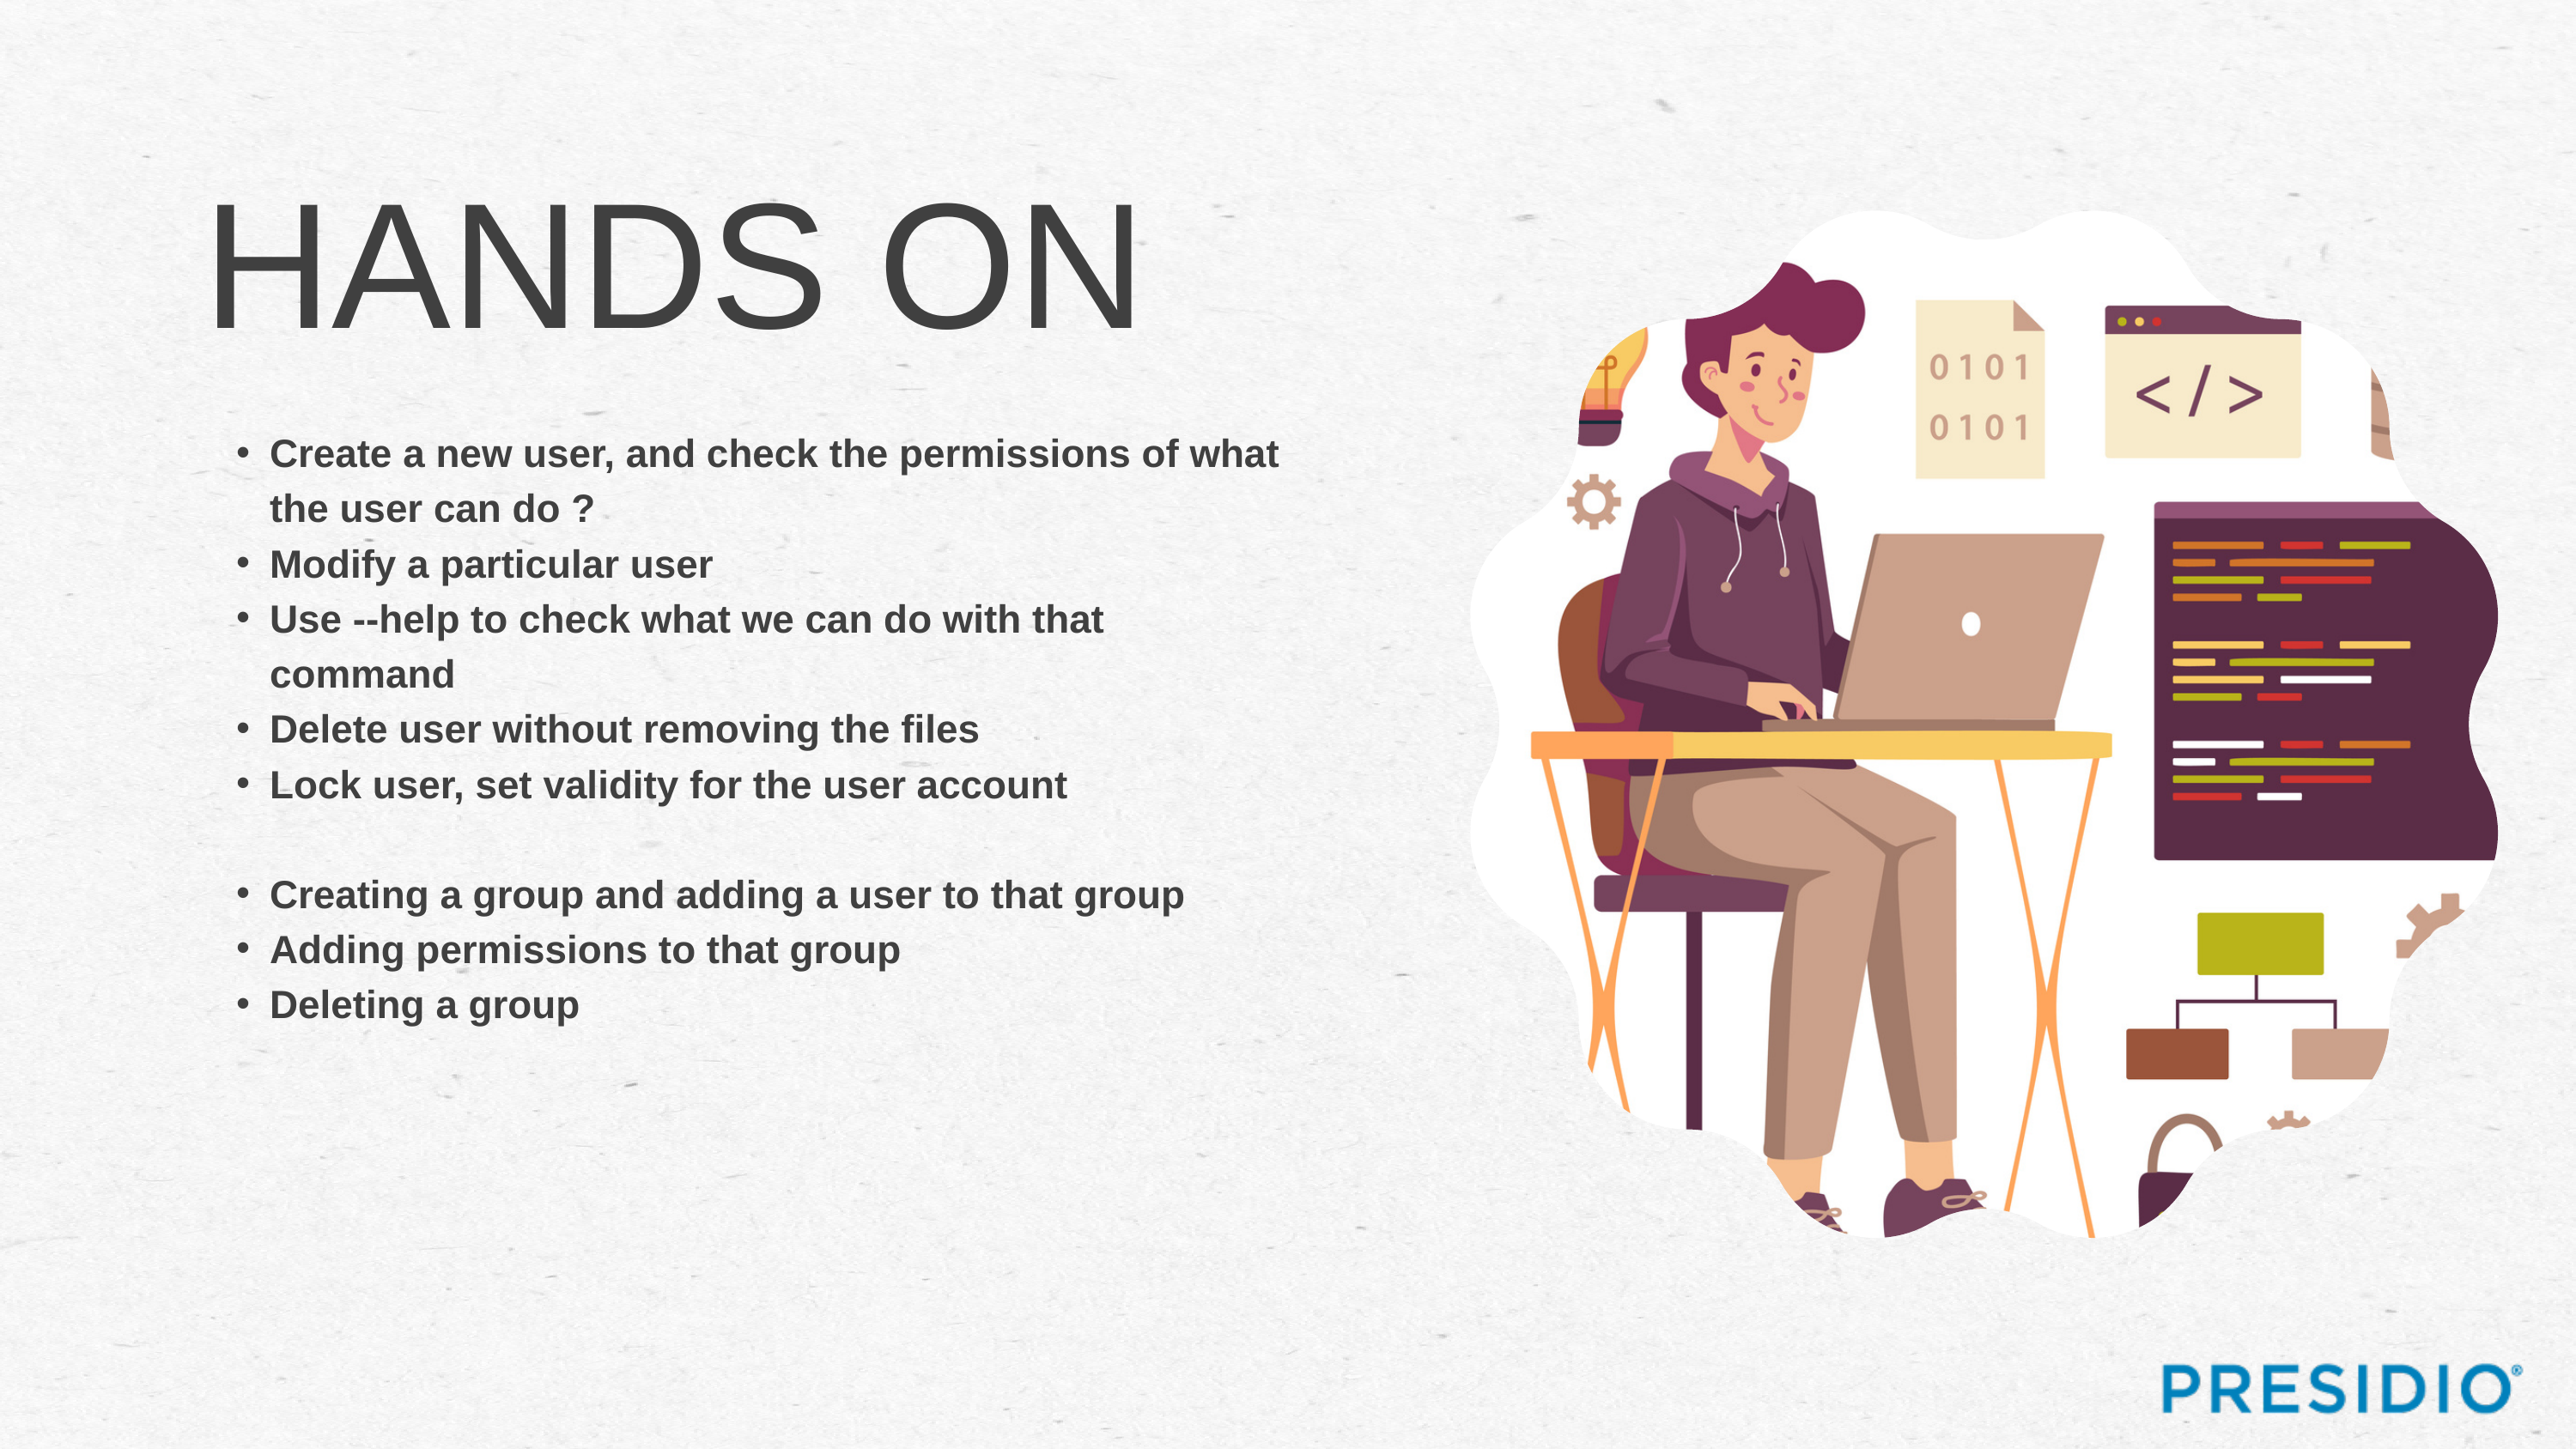

HANDS ON

Create a new user, and check the permissions of what the user can do ?
Modify a particular user
Use --help to check what we can do with that command
Delete user without removing the files
Lock user, set validity for the user account

Creating a group and adding a user to that group
Adding permissions to that group
Deleting a group